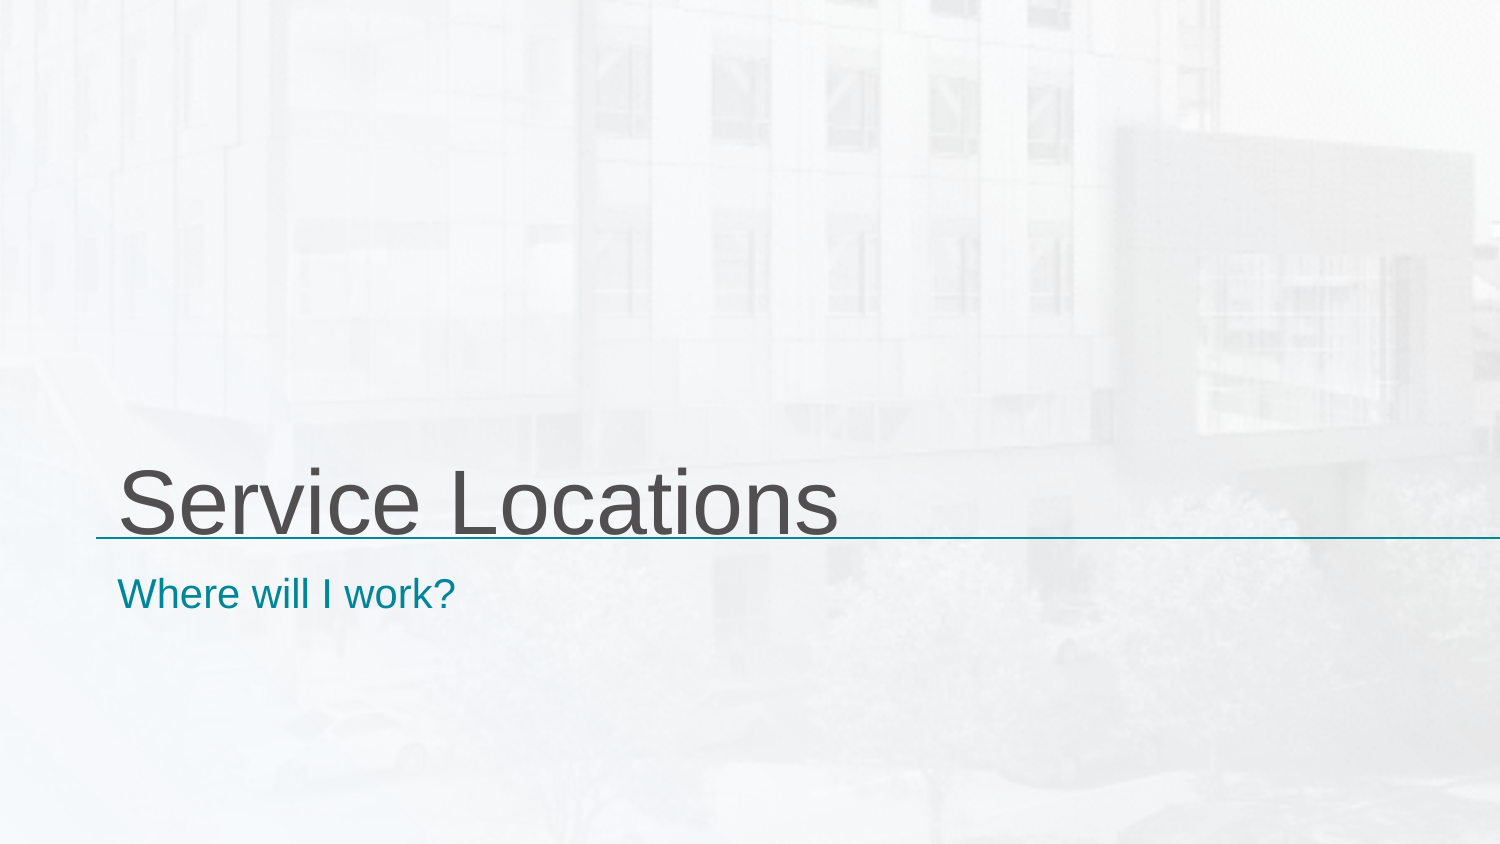

# Service Locations
Where will I work?